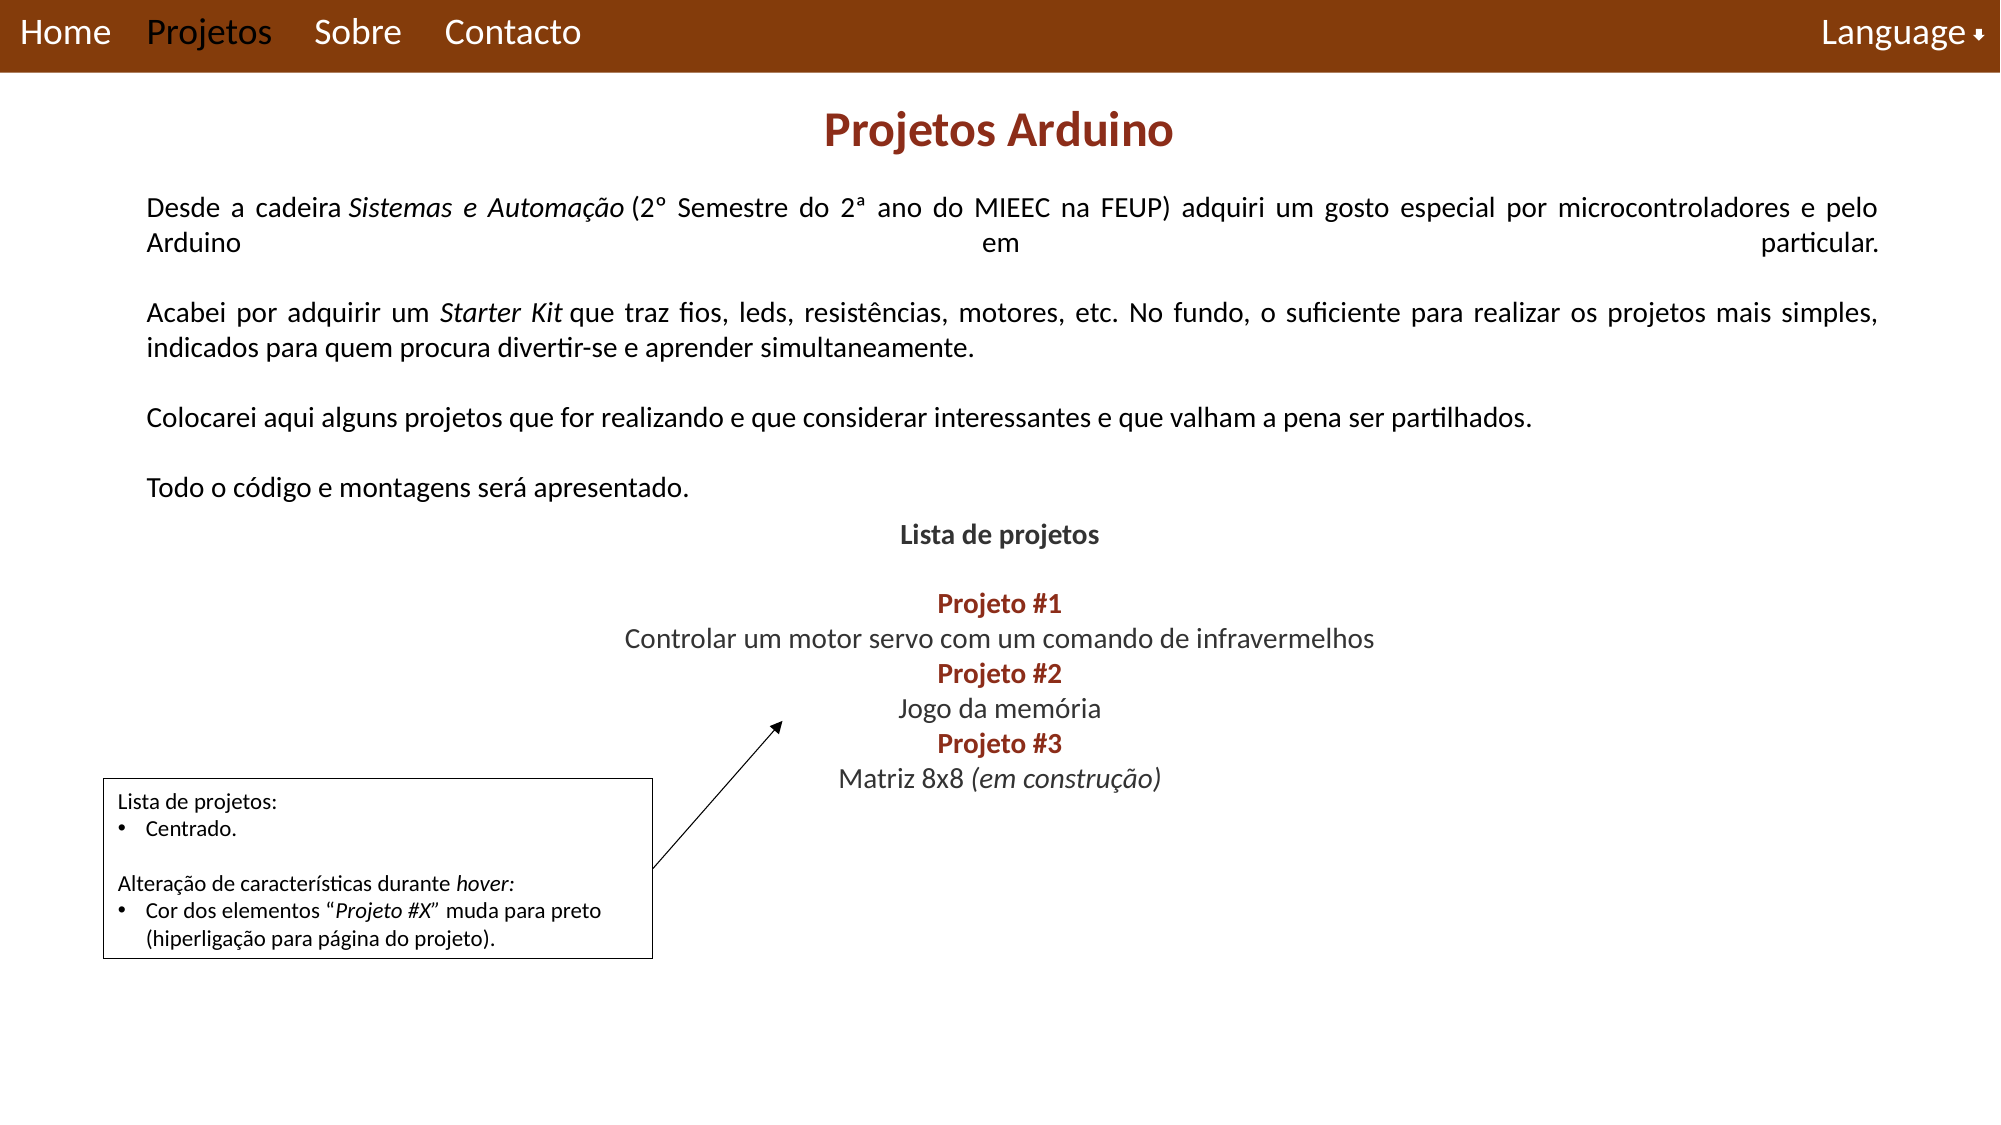

Home
Projetos
Sobre
Contacto
Language

Projetos Arduino
Desde a cadeira Sistemas e Automação (2º Semestre do 2ª ano do MIEEC na FEUP) adquiri um gosto especial por microcontroladores e pelo Arduino em particular.
Acabei por adquirir um Starter Kit que traz fios, leds, resistências, motores, etc. No fundo, o suficiente para realizar os projetos mais simples, indicados para quem procura divertir-se e aprender simultaneamente.

Colocarei aqui alguns projetos que for realizando e que considerar interessantes e que valham a pena ser partilhados.
Todo o código e montagens será apresentado.
Lista de projetos
Projeto #1
Controlar um motor servo com um comando de infravermelhos
Projeto #2
Jogo da memória
Projeto #3
Matriz 8x8 (em construção)
Lista de projetos:
Centrado.

Alteração de características durante hover:
Cor dos elementos “Projeto #X” muda para preto (hiperligação para página do projeto).